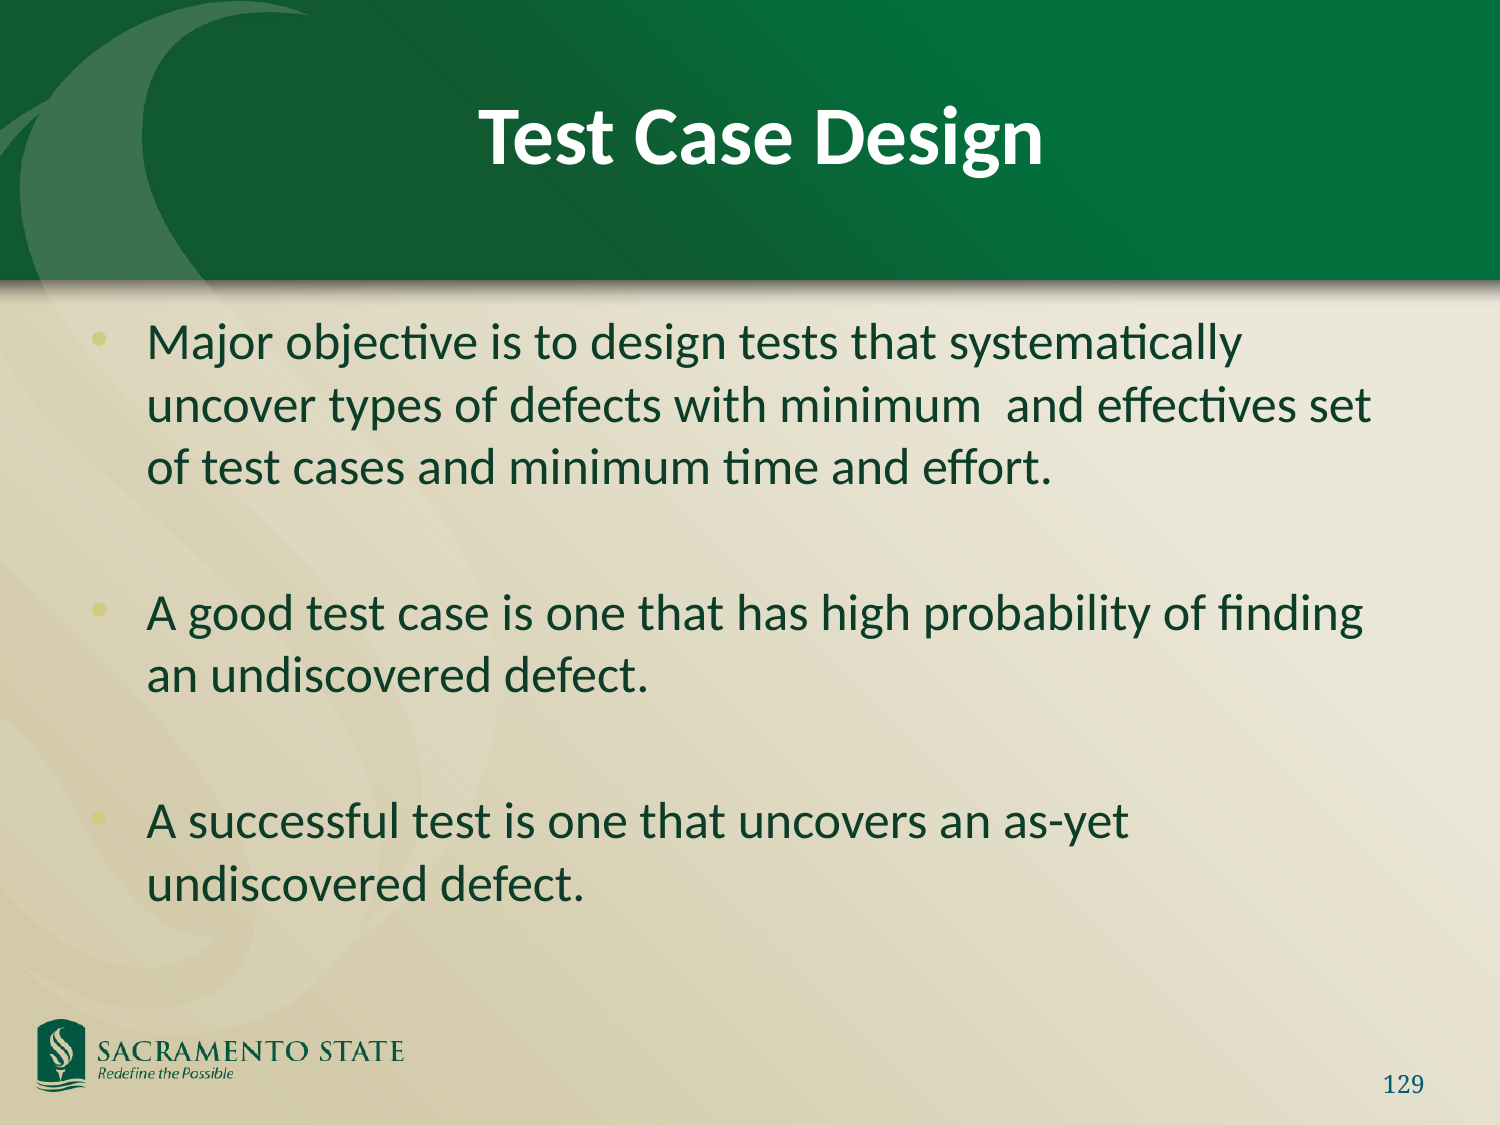

# Test Case Design
Major objective is to design tests that systematically uncover types of defects with minimum  and effectives set of test cases and minimum time and effort.

A good test case is one that has high probability of finding an undiscovered defect.

A successful test is one that uncovers an as-yet undiscovered defect.

129